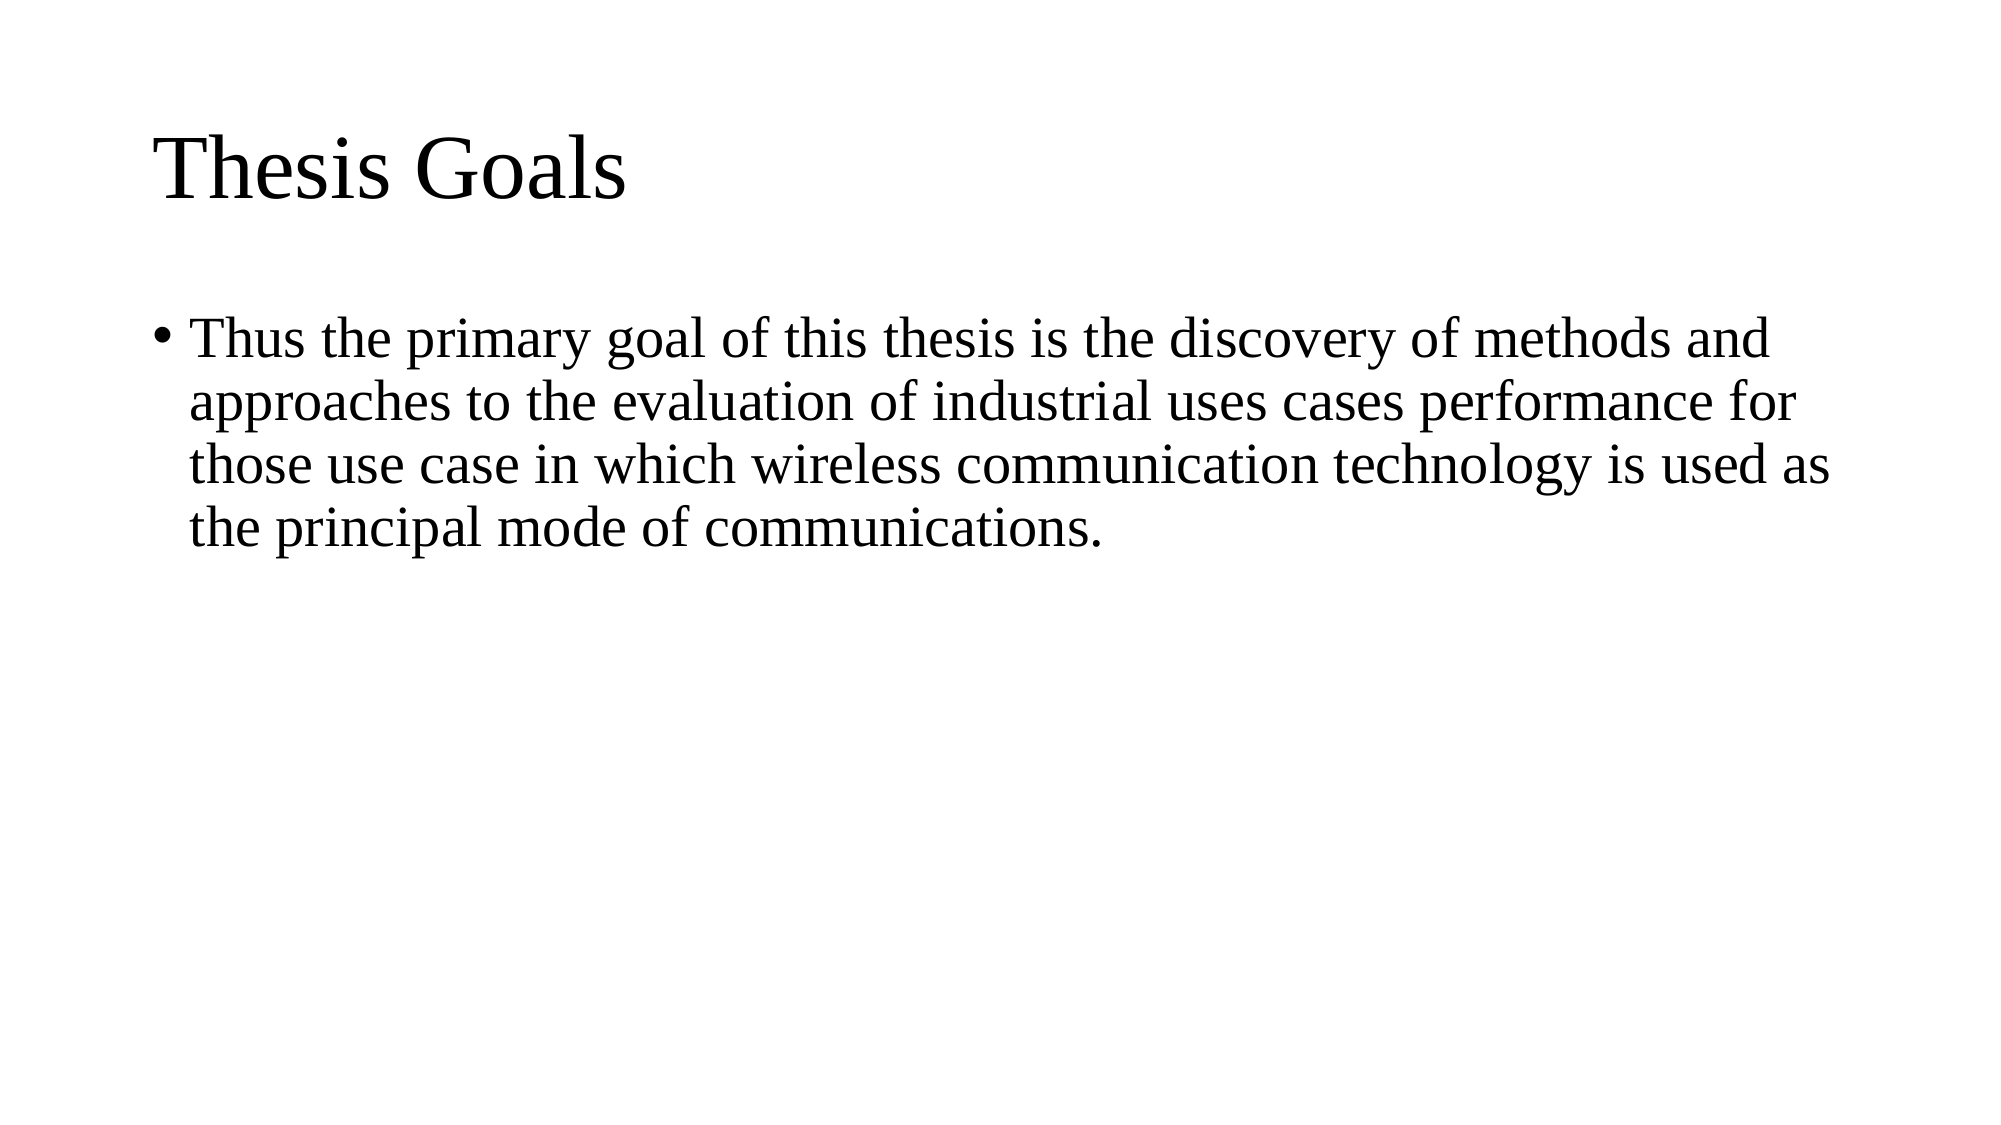

# Thesis Goals
Thus the primary goal of this thesis is the discovery of methods and approaches to the evaluation of industrial uses cases performance for those use case in which wireless communication technology is used as the principal mode of communications.